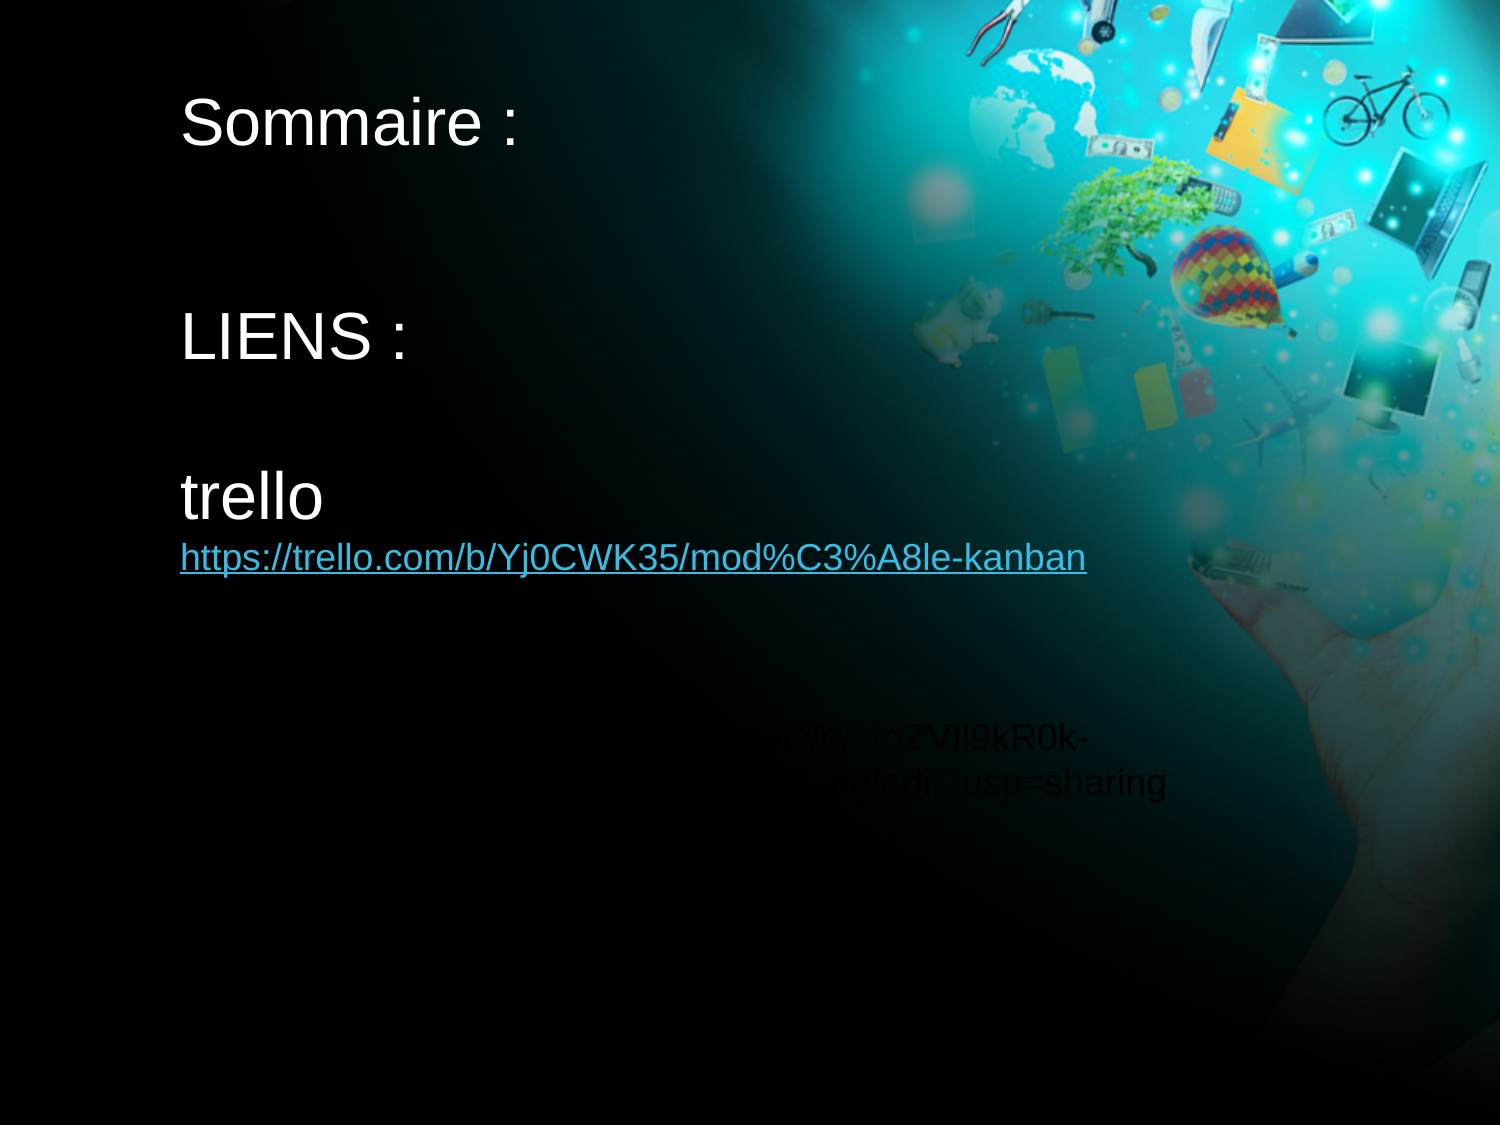

Sommaire :

LIENS :

trello
https://trello.com/b/Yj0CWK35/mod%C3%A8le-kanban

Fichier excel :
https://docs.google.com/spreadsheets/d/1tgZVIl9kR0k-PvDHJNnze1dBS_AeWVYqj1Y2rBDzUpg/edit?usp=sharing